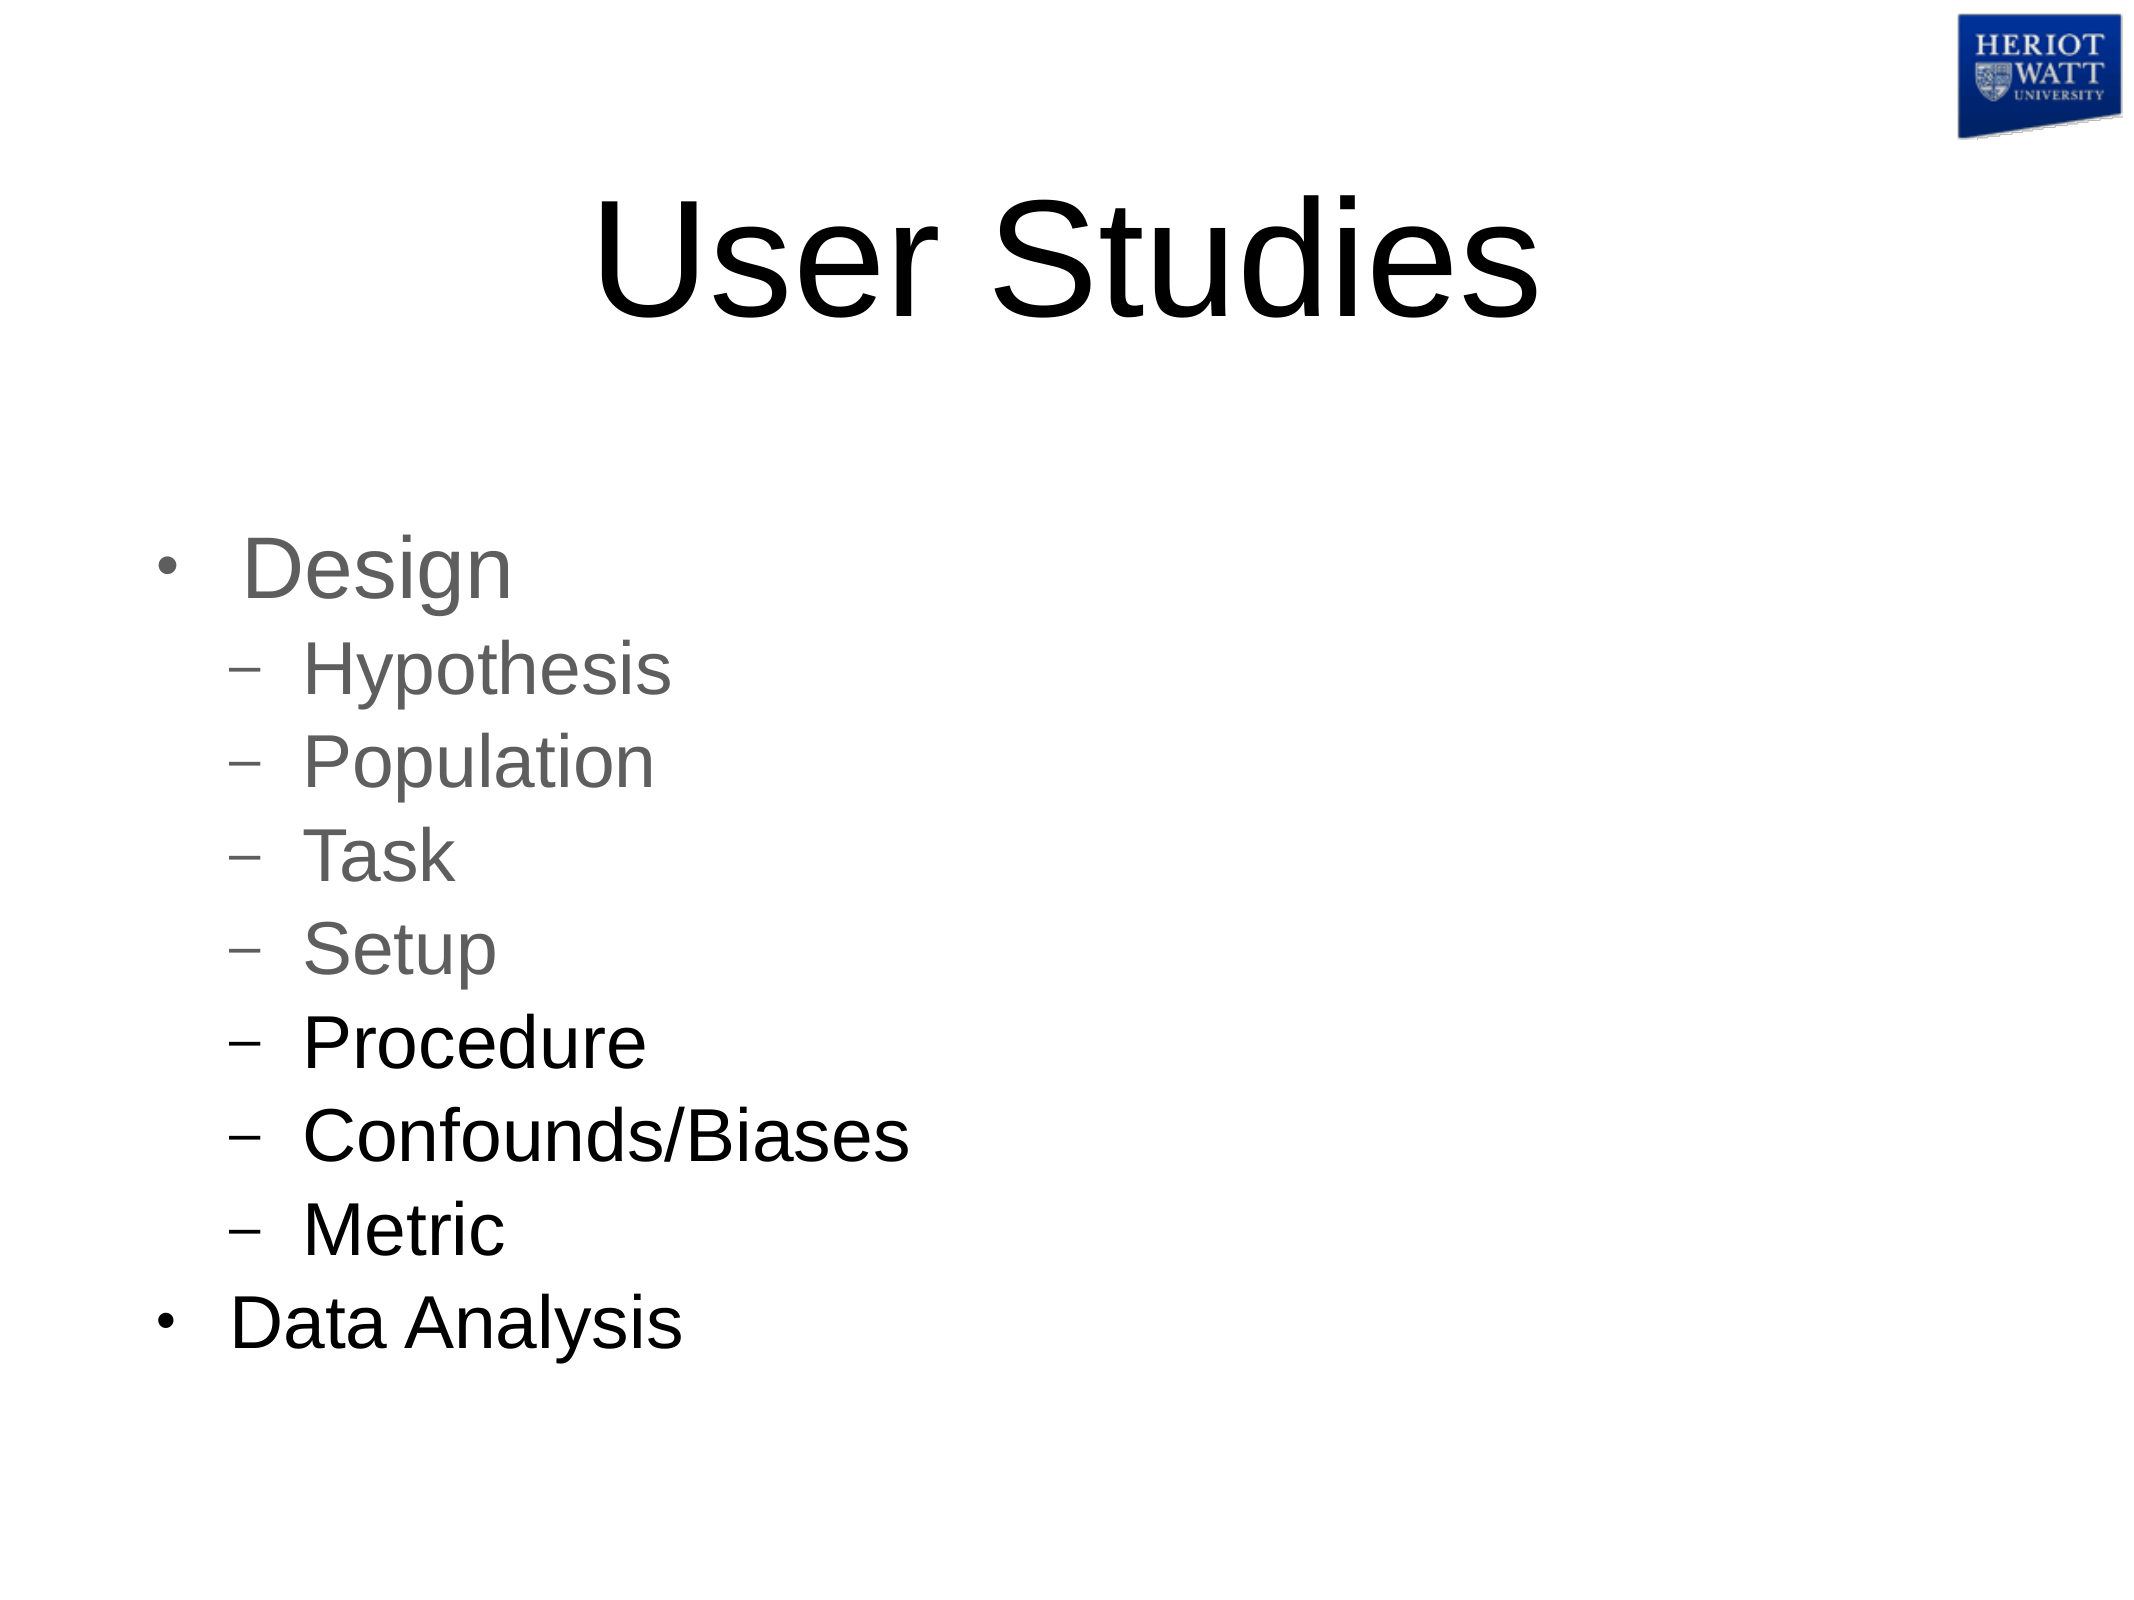

# User Studies
Design
Hypothesis
Population
Task
Setup
Procedure
Confounds/Biases
Metric
Data Analysis